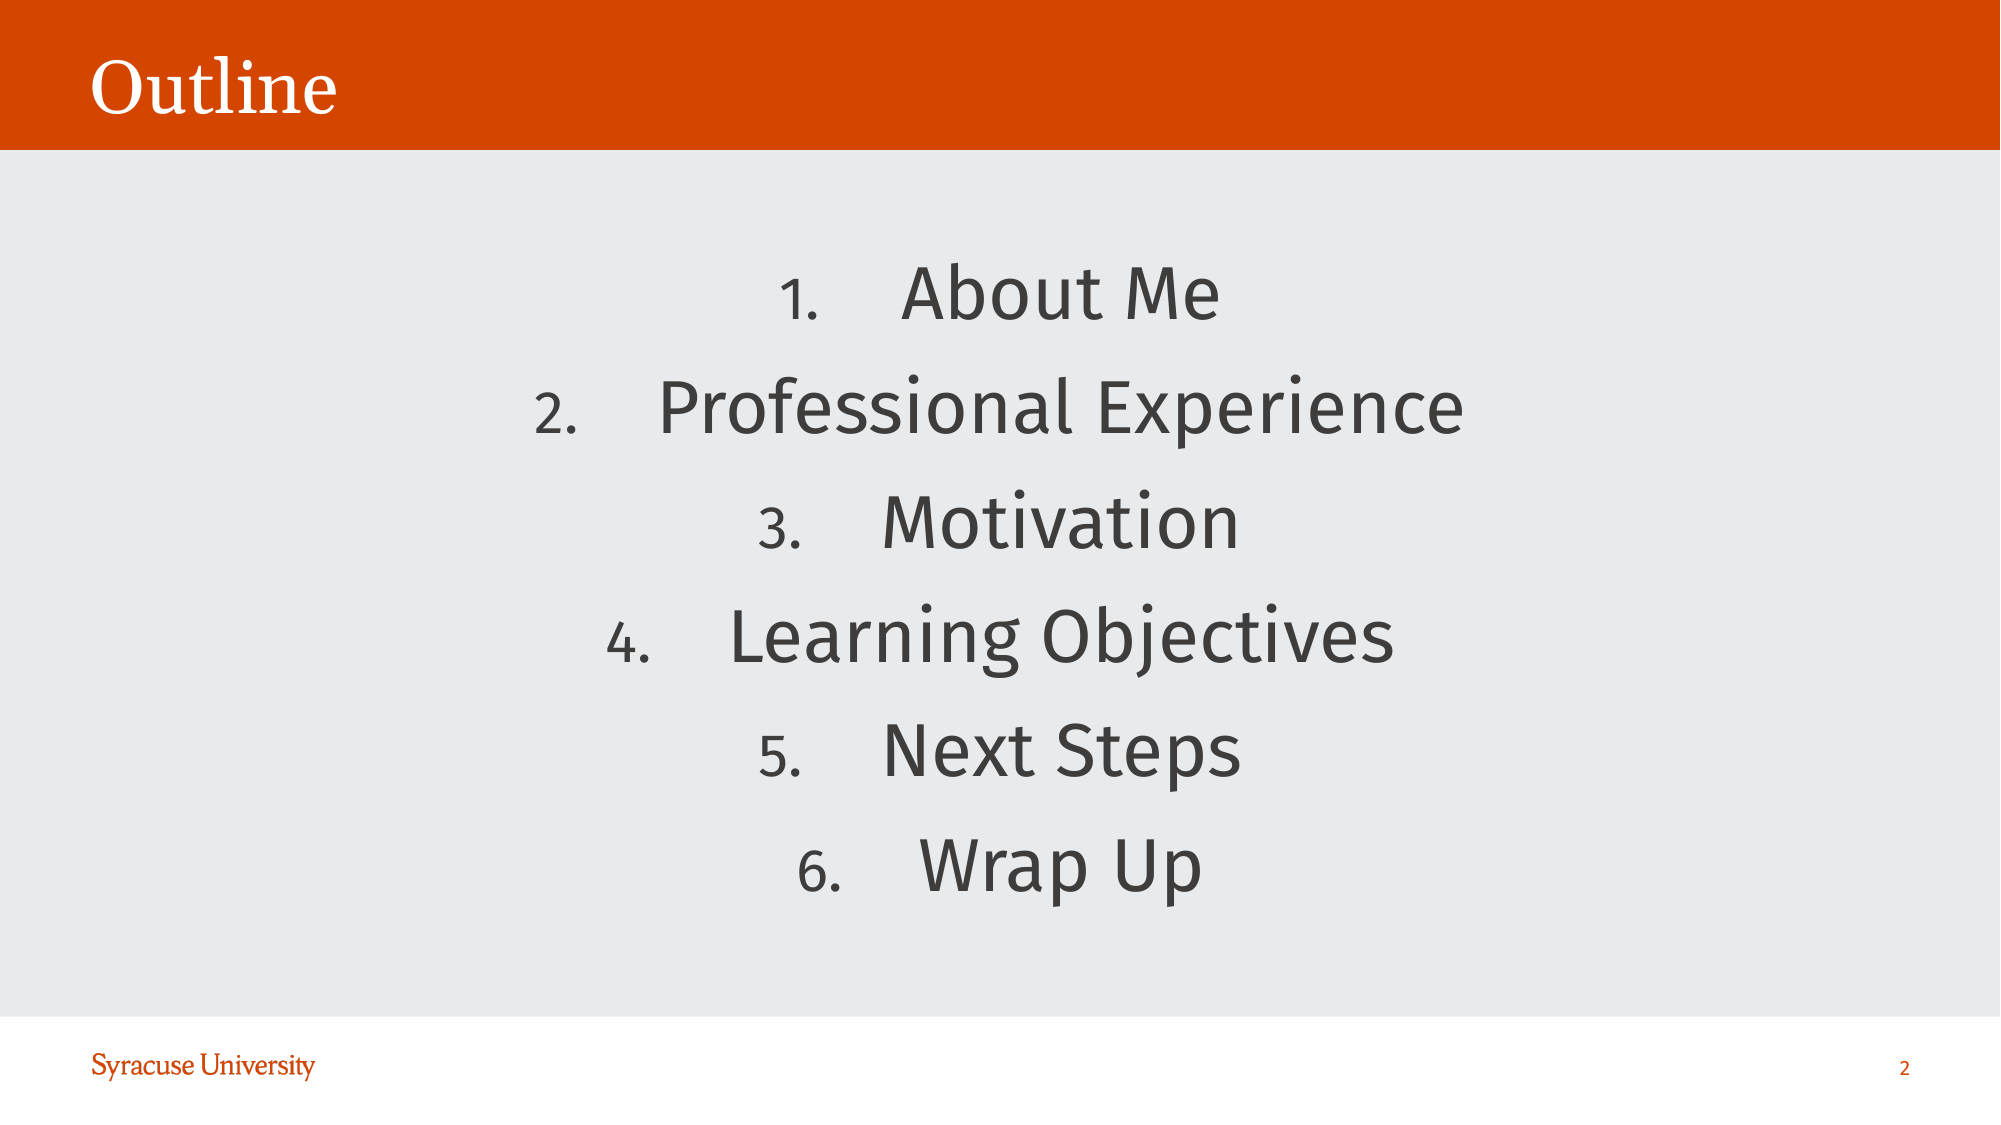

# Outline
About Me
Professional Experience
Motivation
Learning Objectives
Next Steps
Wrap Up

2